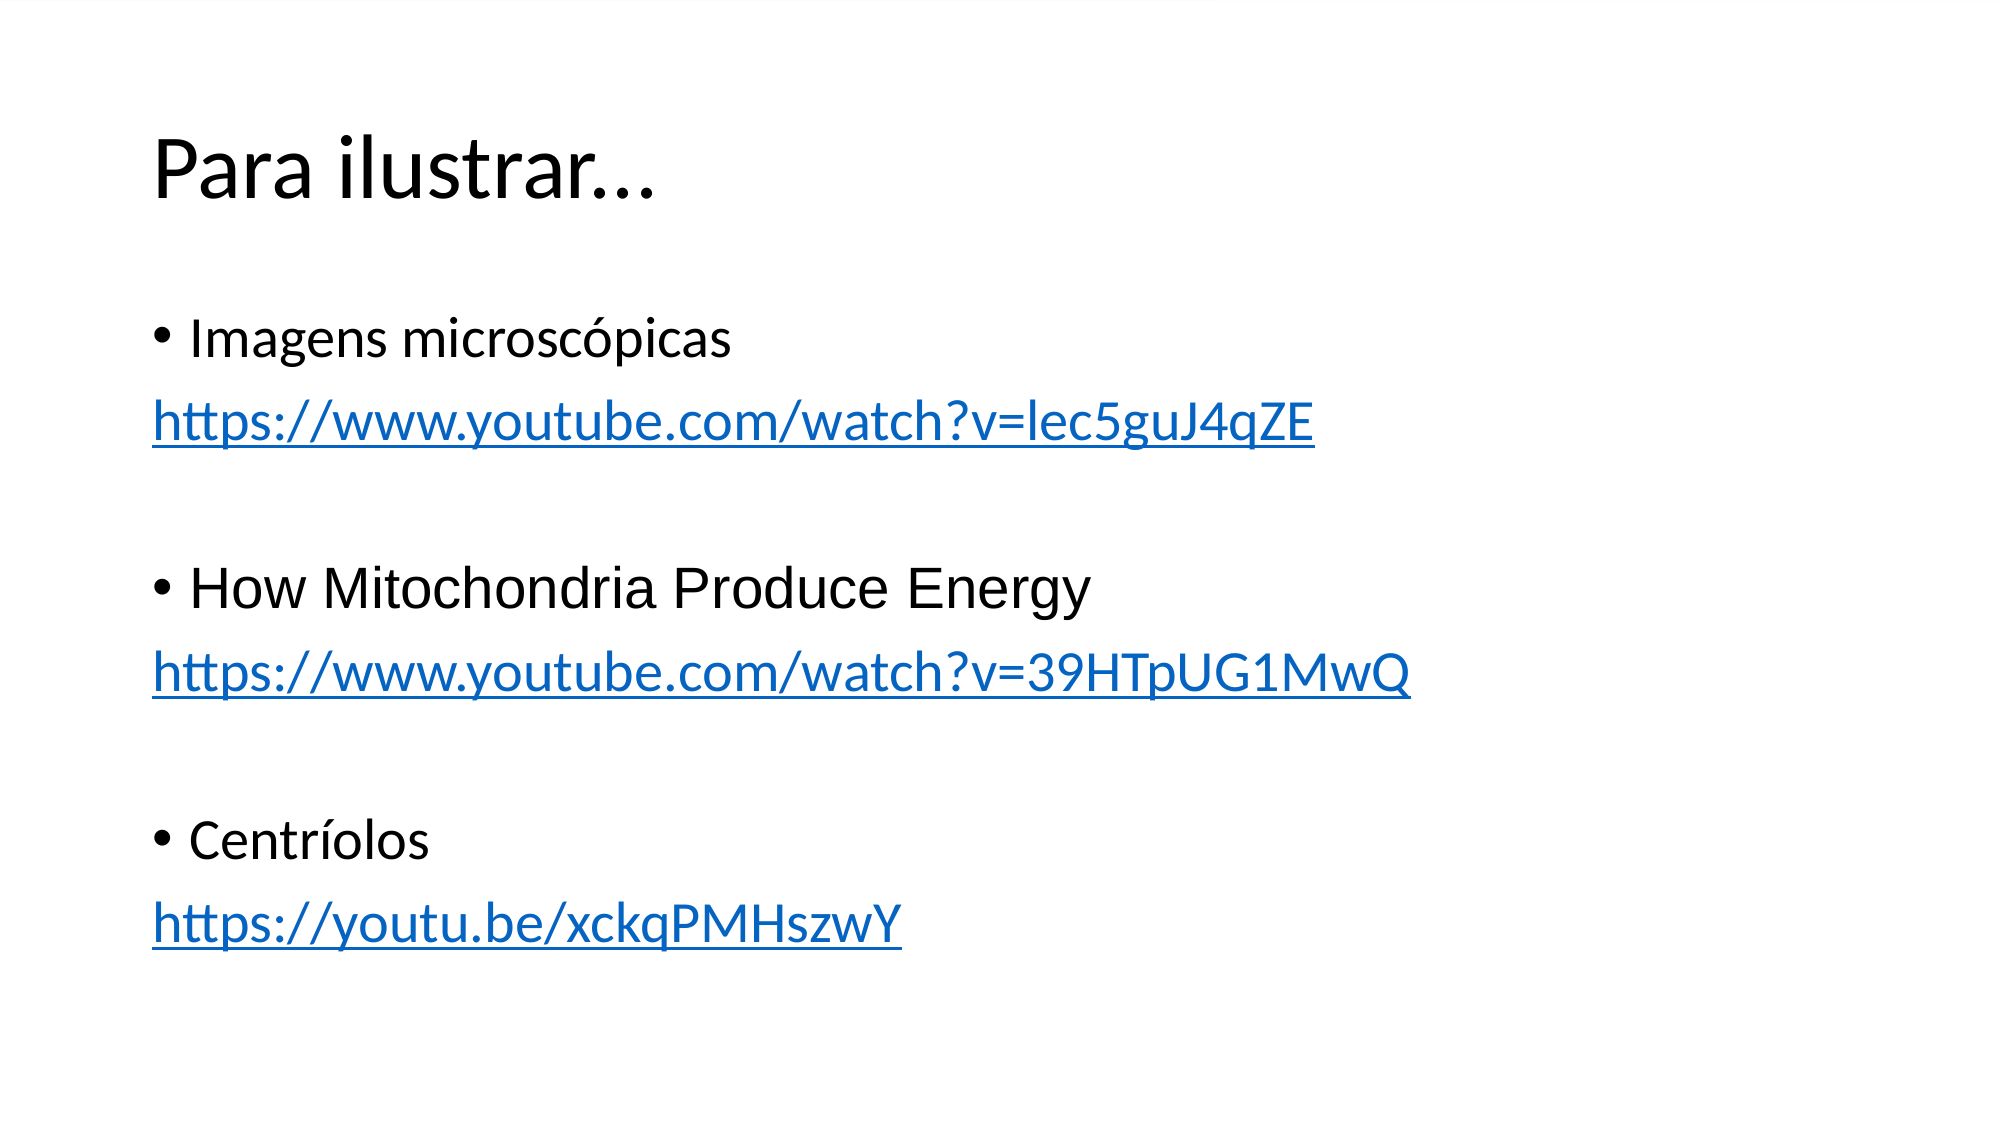

# Para ilustrar...
Imagens microscópicas
https://www.youtube.com/watch?v=lec5guJ4qZE

How Mitochondria Produce Energy
https://www.youtube.com/watch?v=39HTpUG1MwQ

Centríolos
https://youtu.be/xckqPMHszwY